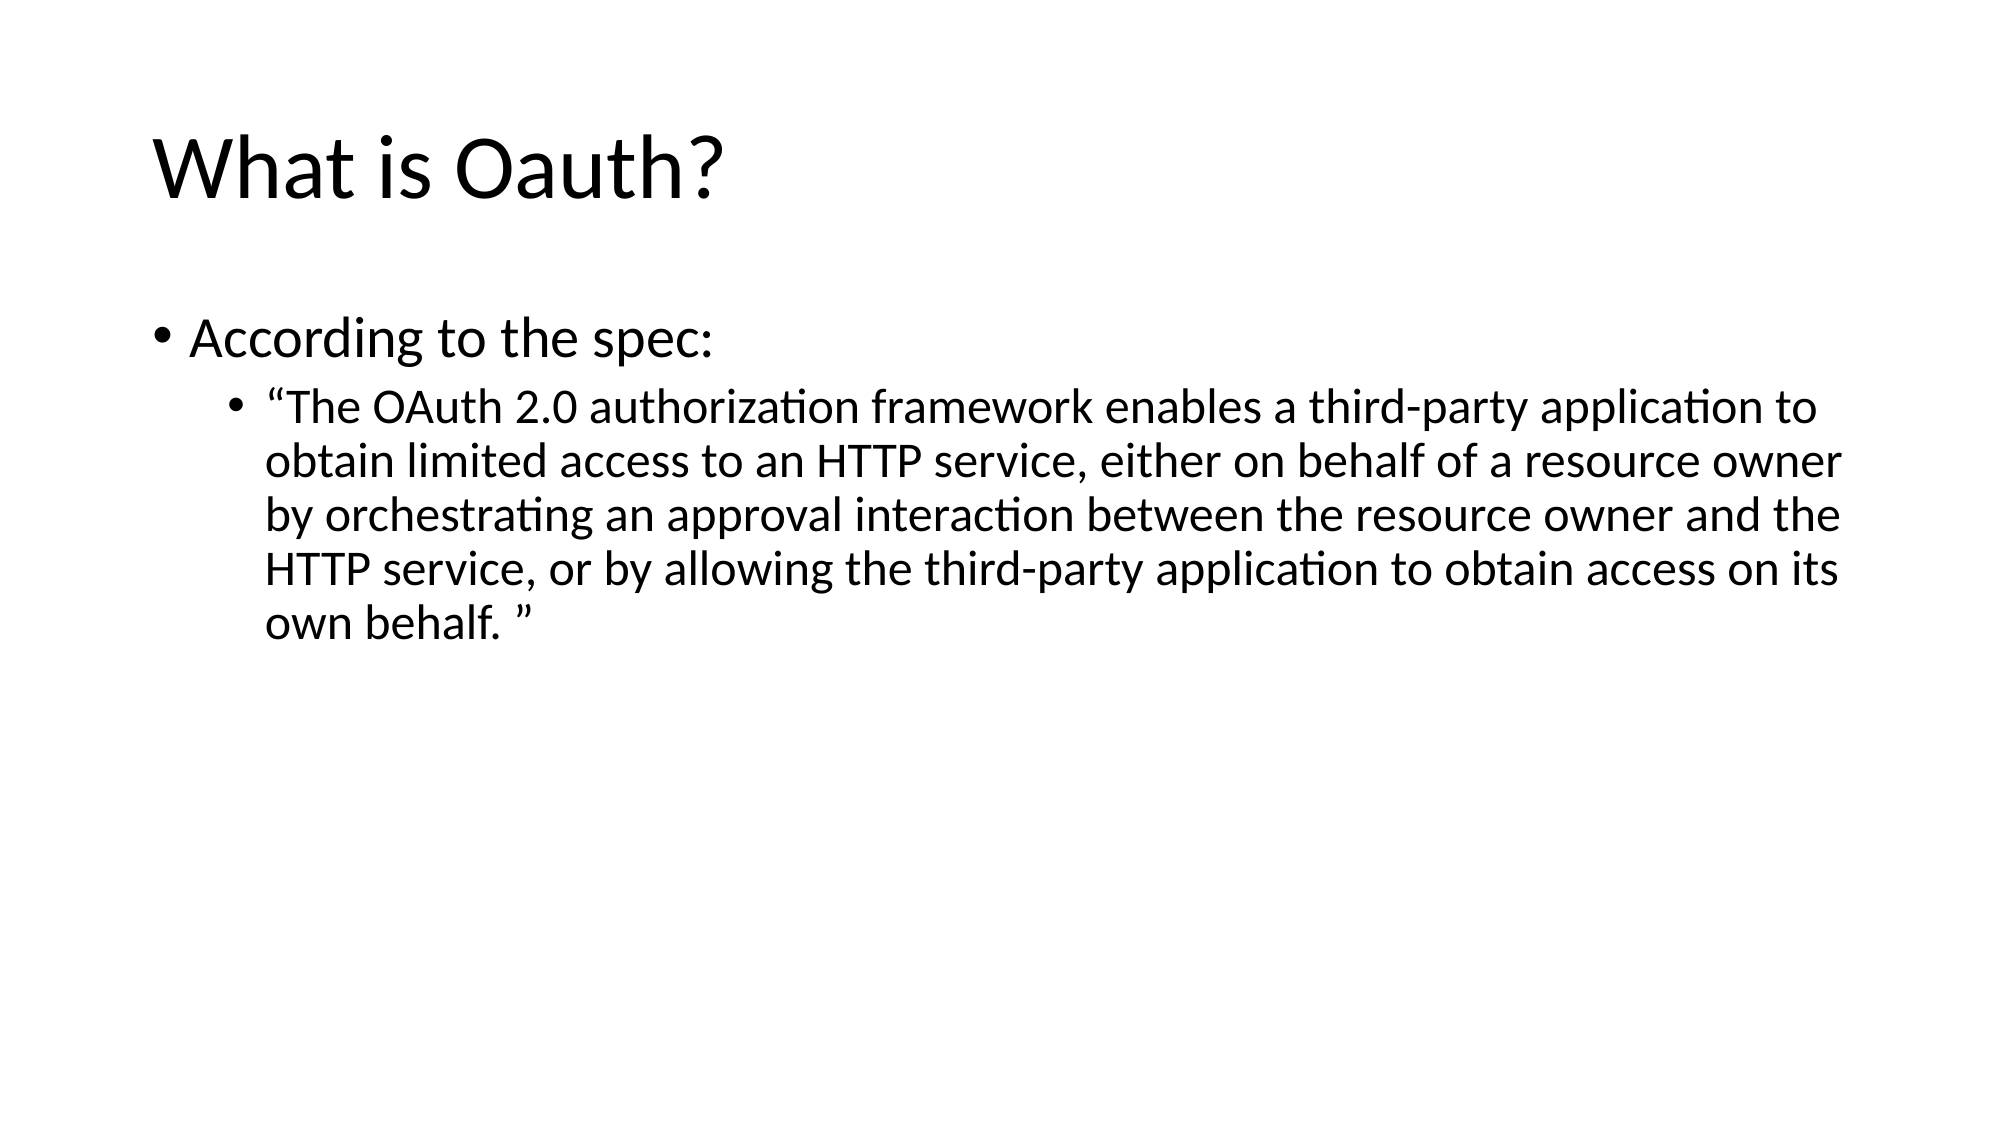

# What is Oauth?
According to the spec:
“The OAuth 2.0 authorization framework enables a third-party application to obtain limited access to an HTTP service, either on behalf of a resource owner by orchestrating an approval interaction between the resource owner and the HTTP service, or by allowing the third-party application to obtain access on its own behalf. ”